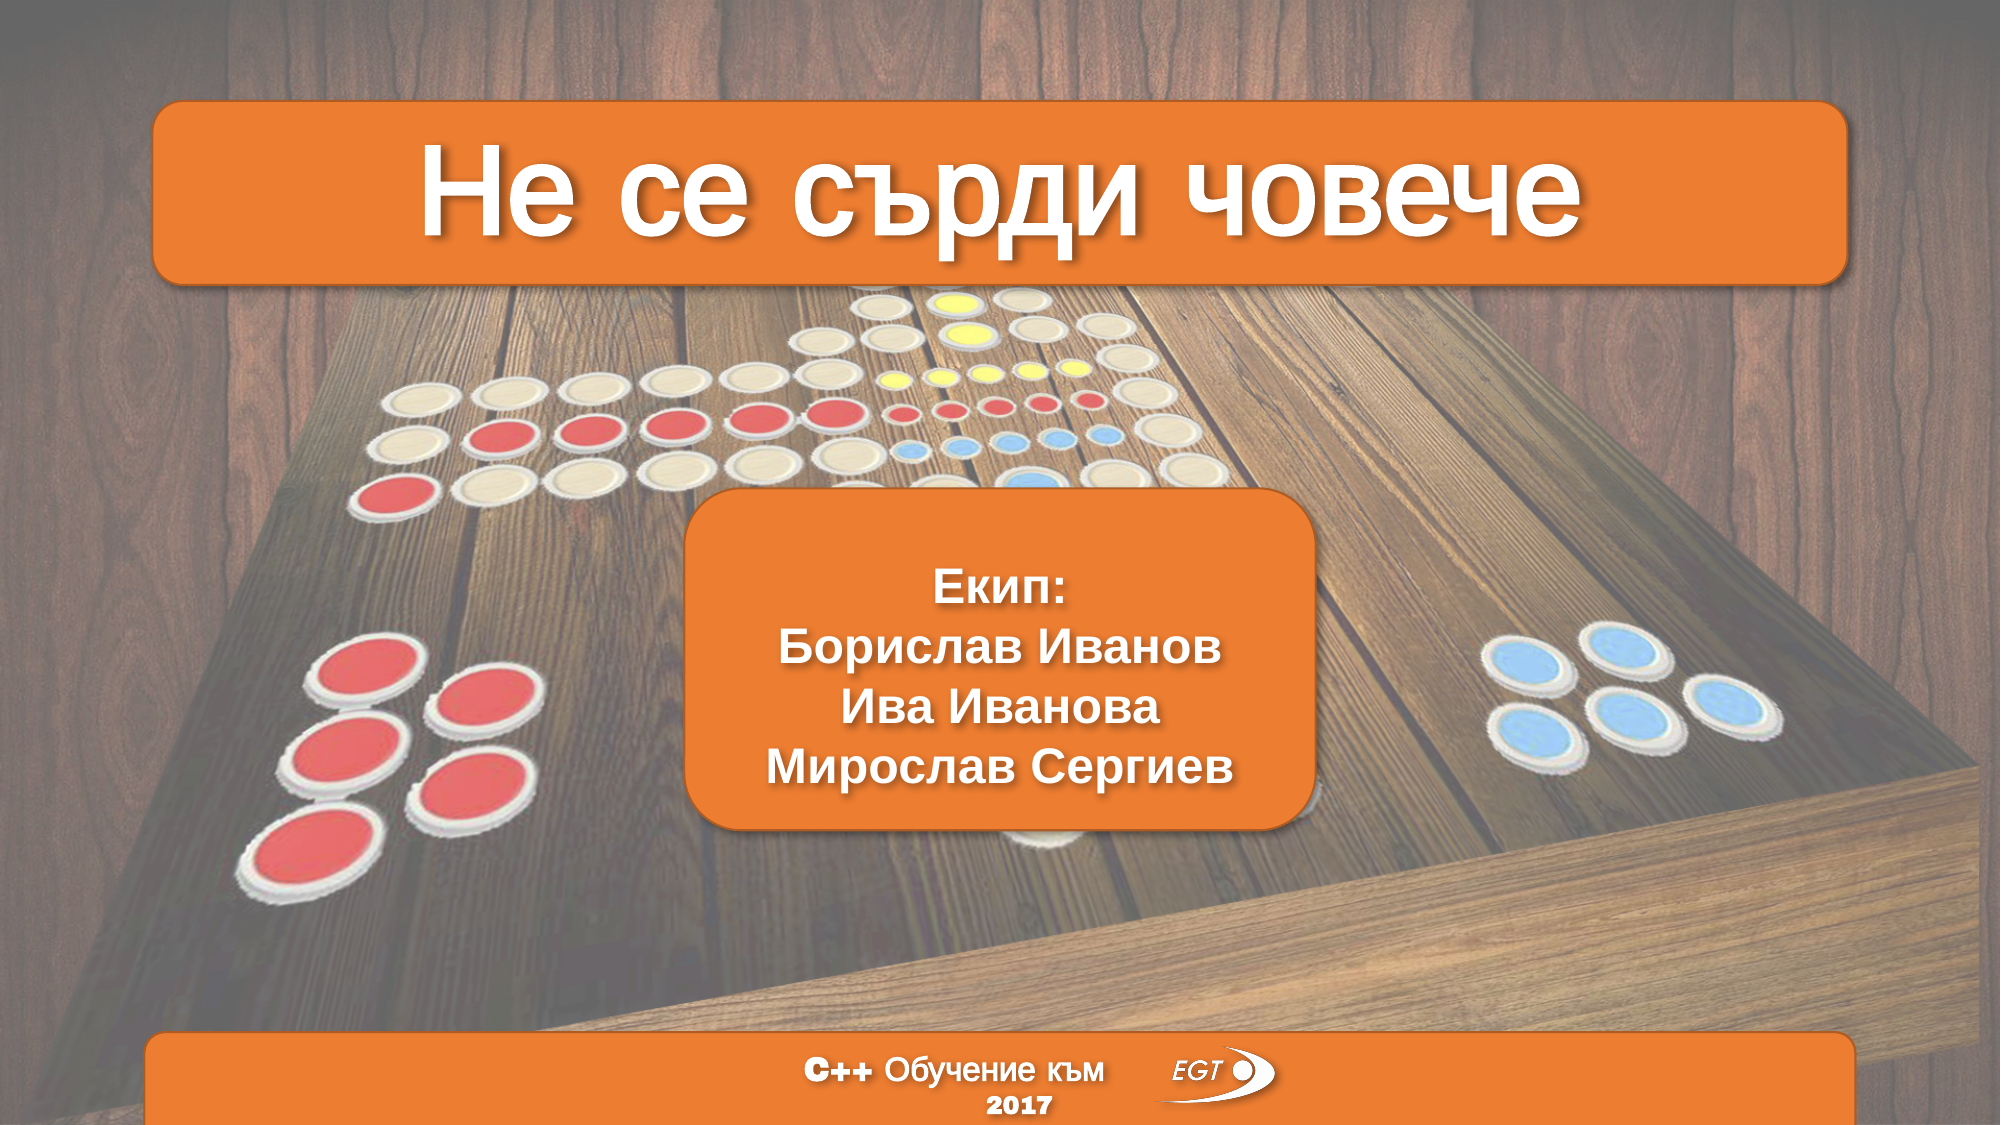

# Не се сърди човече
Екип:
Борислав Иванов
Ива Иванова
Мирослав Сергиев